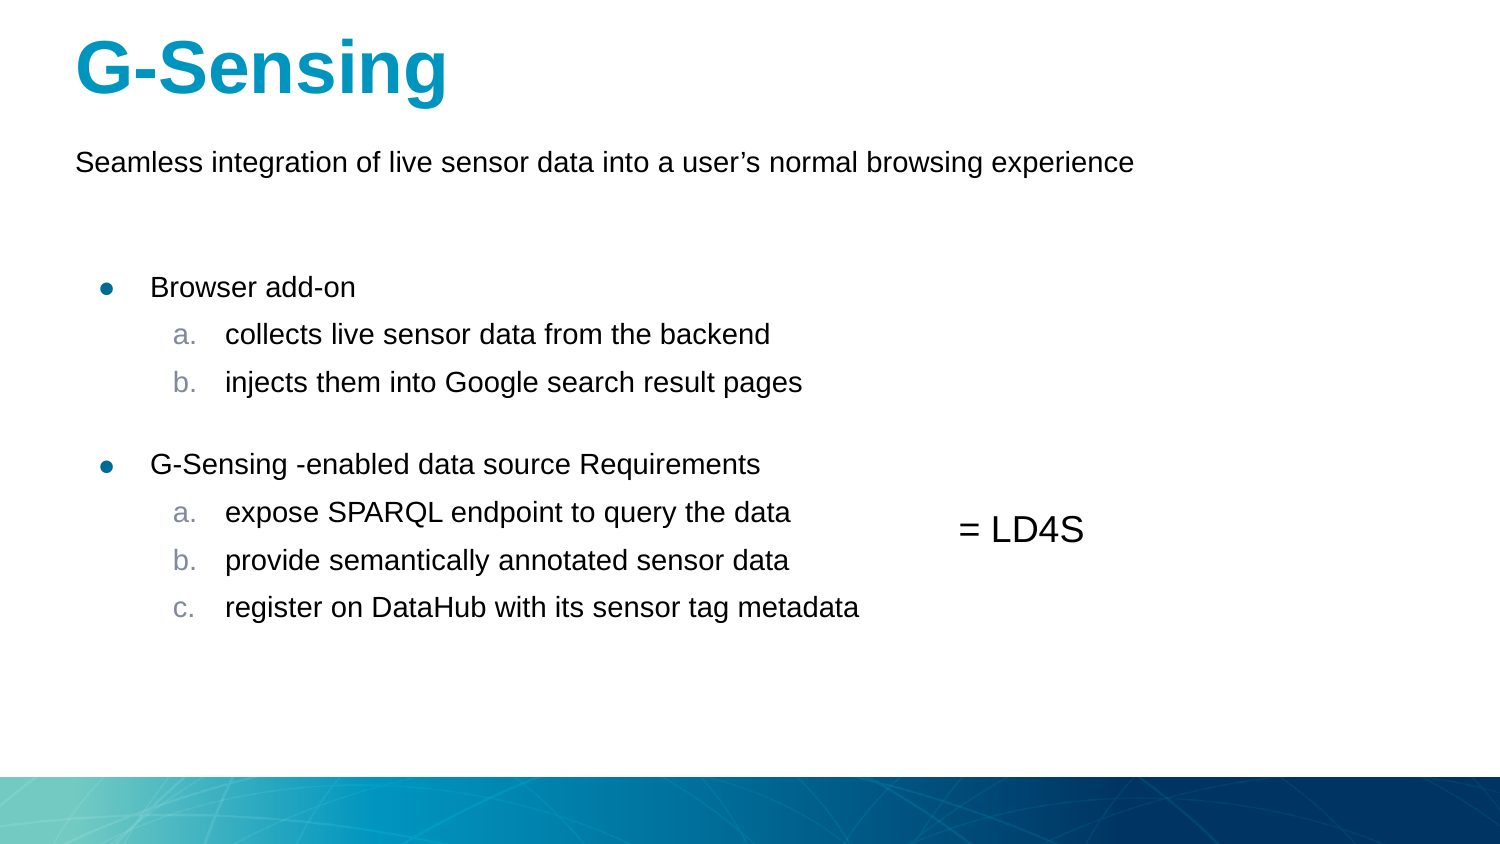

# G-Sensing
Seamless integration of live sensor data into a user’s normal browsing experience

Browser add-on
collects live sensor data from the backend
injects them into Google search result pages

G-Sensing -enabled data source Requirements
expose SPARQL endpoint to query the data
provide semantically annotated sensor data
register on DataHub with its sensor tag metadata
= LD4S